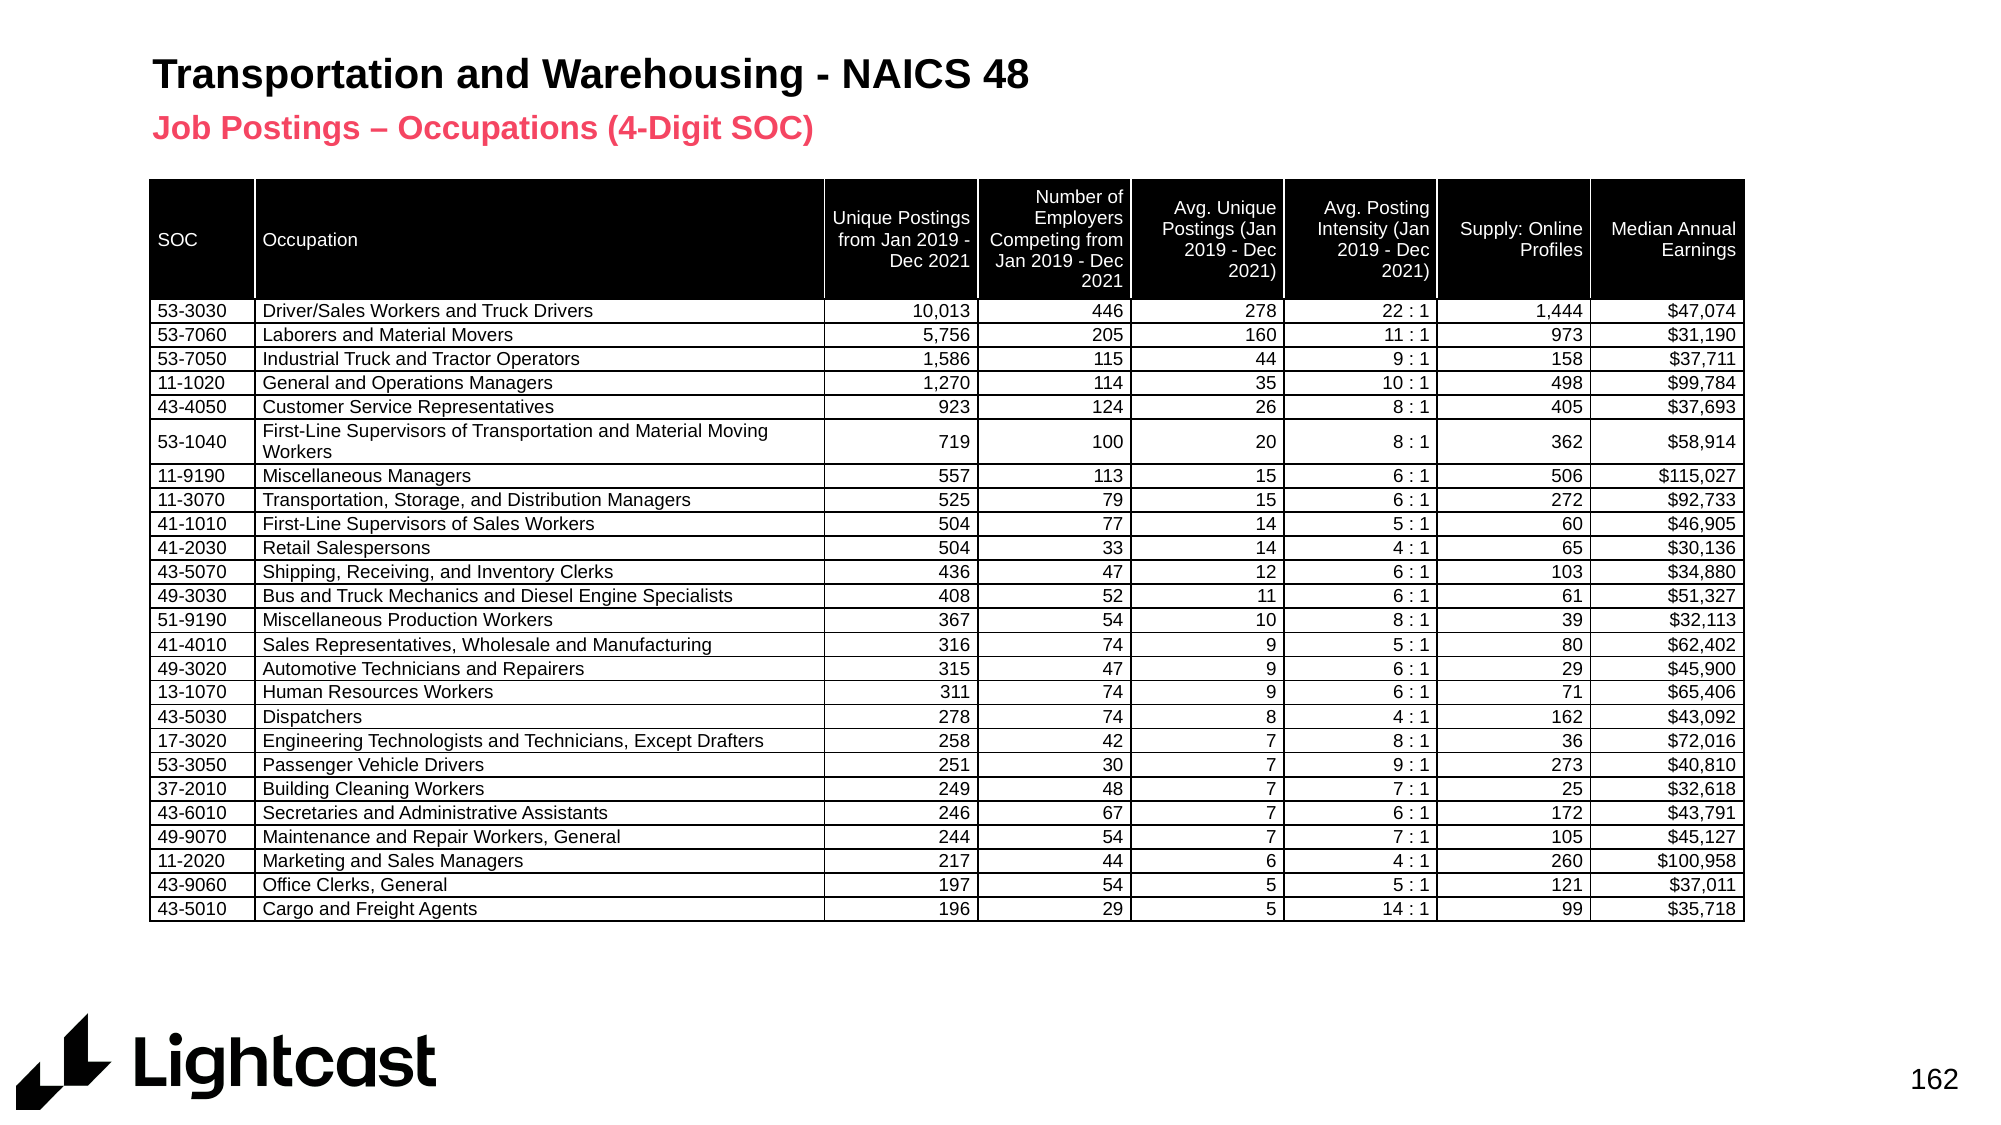

# Transportation and Warehousing - NAICS 48
Job Postings – Occupations (4-Digit SOC)
| SOC | Occupation | Unique Postings from Jan 2019 - Dec 2021 | Number of Employers Competing from Jan 2019 - Dec 2021 | Avg. Unique Postings (Jan 2019 - Dec 2021) | Avg. Posting Intensity (Jan 2019 - Dec 2021) | Supply: Online Profiles | Median Annual Earnings |
| --- | --- | --- | --- | --- | --- | --- | --- |
| 53-3030 | Driver/Sales Workers and Truck Drivers | 10,013 | 446 | 278 | 22 : 1 | 1,444 | $47,074 |
| 53-7060 | Laborers and Material Movers | 5,756 | 205 | 160 | 11 : 1 | 973 | $31,190 |
| 53-7050 | Industrial Truck and Tractor Operators | 1,586 | 115 | 44 | 9 : 1 | 158 | $37,711 |
| 11-1020 | General and Operations Managers | 1,270 | 114 | 35 | 10 : 1 | 498 | $99,784 |
| 43-4050 | Customer Service Representatives | 923 | 124 | 26 | 8 : 1 | 405 | $37,693 |
| 53-1040 | First-Line Supervisors of Transportation and Material Moving Workers | 719 | 100 | 20 | 8 : 1 | 362 | $58,914 |
| 11-9190 | Miscellaneous Managers | 557 | 113 | 15 | 6 : 1 | 506 | $115,027 |
| 11-3070 | Transportation, Storage, and Distribution Managers | 525 | 79 | 15 | 6 : 1 | 272 | $92,733 |
| 41-1010 | First-Line Supervisors of Sales Workers | 504 | 77 | 14 | 5 : 1 | 60 | $46,905 |
| 41-2030 | Retail Salespersons | 504 | 33 | 14 | 4 : 1 | 65 | $30,136 |
| 43-5070 | Shipping, Receiving, and Inventory Clerks | 436 | 47 | 12 | 6 : 1 | 103 | $34,880 |
| 49-3030 | Bus and Truck Mechanics and Diesel Engine Specialists | 408 | 52 | 11 | 6 : 1 | 61 | $51,327 |
| 51-9190 | Miscellaneous Production Workers | 367 | 54 | 10 | 8 : 1 | 39 | $32,113 |
| 41-4010 | Sales Representatives, Wholesale and Manufacturing | 316 | 74 | 9 | 5 : 1 | 80 | $62,402 |
| 49-3020 | Automotive Technicians and Repairers | 315 | 47 | 9 | 6 : 1 | 29 | $45,900 |
| 13-1070 | Human Resources Workers | 311 | 74 | 9 | 6 : 1 | 71 | $65,406 |
| 43-5030 | Dispatchers | 278 | 74 | 8 | 4 : 1 | 162 | $43,092 |
| 17-3020 | Engineering Technologists and Technicians, Except Drafters | 258 | 42 | 7 | 8 : 1 | 36 | $72,016 |
| 53-3050 | Passenger Vehicle Drivers | 251 | 30 | 7 | 9 : 1 | 273 | $40,810 |
| 37-2010 | Building Cleaning Workers | 249 | 48 | 7 | 7 : 1 | 25 | $32,618 |
| 43-6010 | Secretaries and Administrative Assistants | 246 | 67 | 7 | 6 : 1 | 172 | $43,791 |
| 49-9070 | Maintenance and Repair Workers, General | 244 | 54 | 7 | 7 : 1 | 105 | $45,127 |
| 11-2020 | Marketing and Sales Managers | 217 | 44 | 6 | 4 : 1 | 260 | $100,958 |
| 43-9060 | Office Clerks, General | 197 | 54 | 5 | 5 : 1 | 121 | $37,011 |
| 43-5010 | Cargo and Freight Agents | 196 | 29 | 5 | 14 : 1 | 99 | $35,718 |